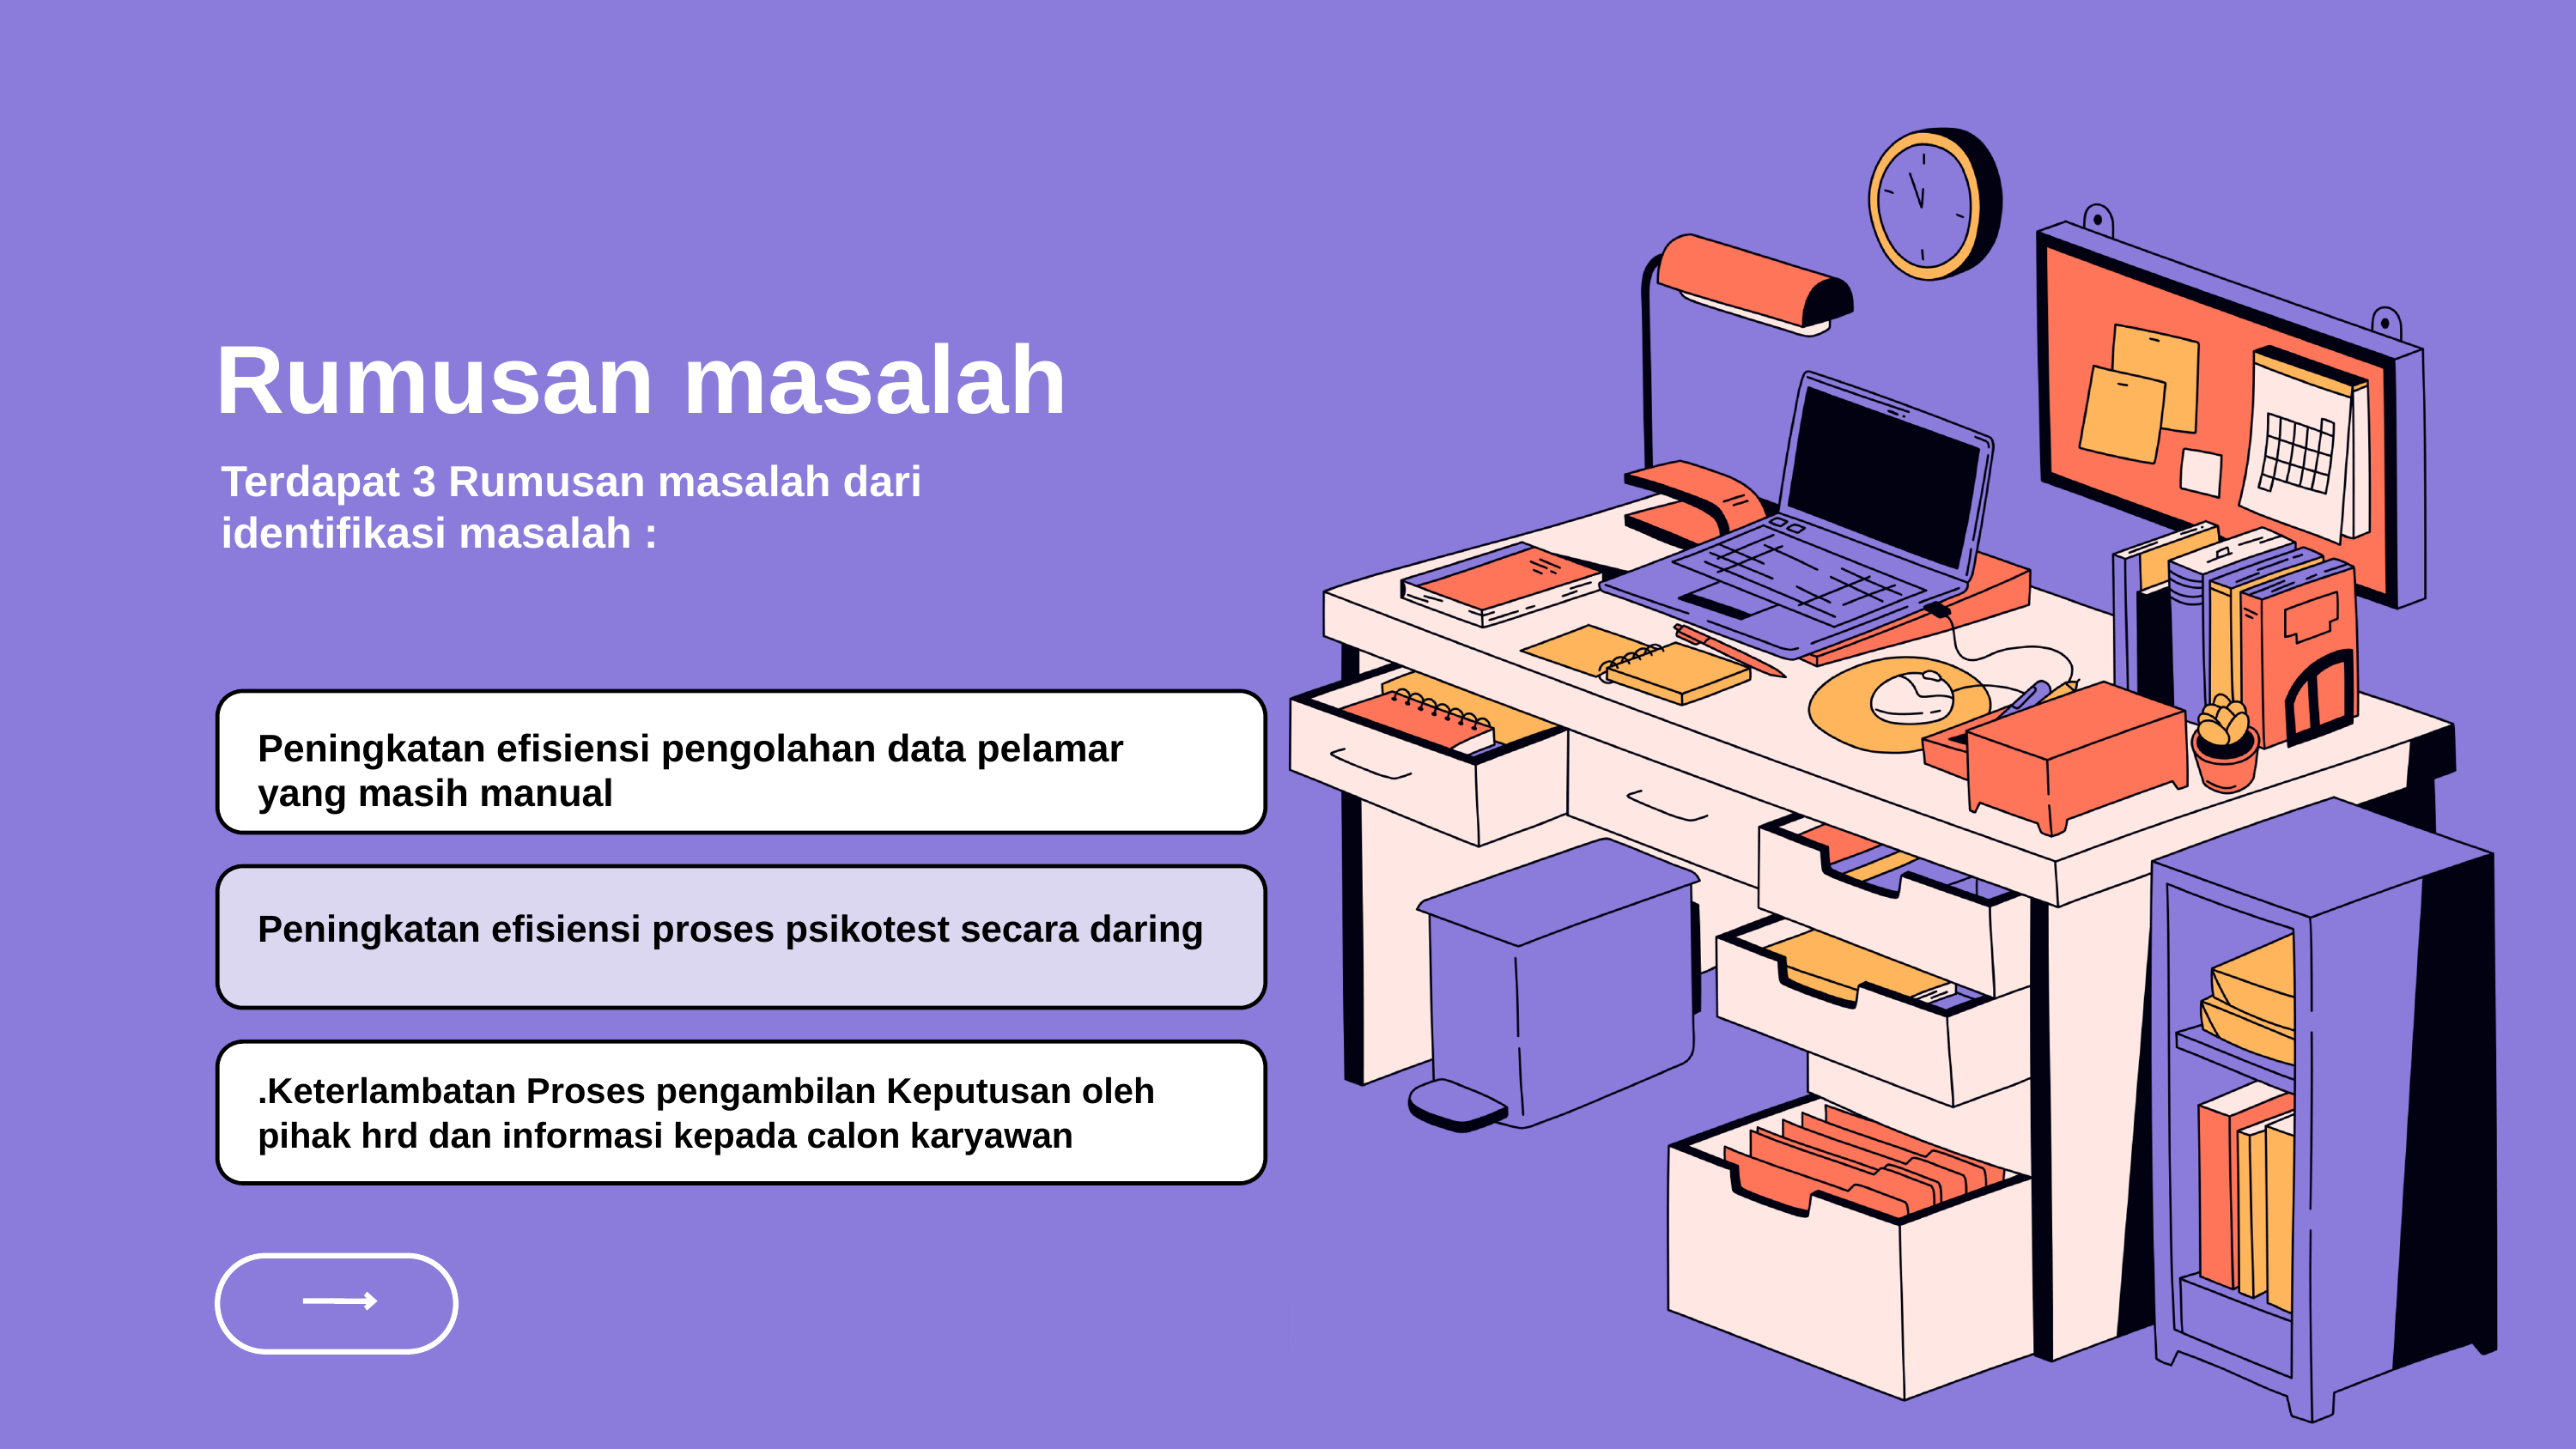

Rumusan masalah
Terdapat 3 Rumusan masalah dari identifikasi masalah :

Peningkatan efisiensi pengolahan data pelamar yang masih manual

Peningkatan efisiensi proses psikotest secara daring

.Keterlambatan Proses pengambilan Keputusan oleh pihak hrd dan informasi kepada calon karyawan